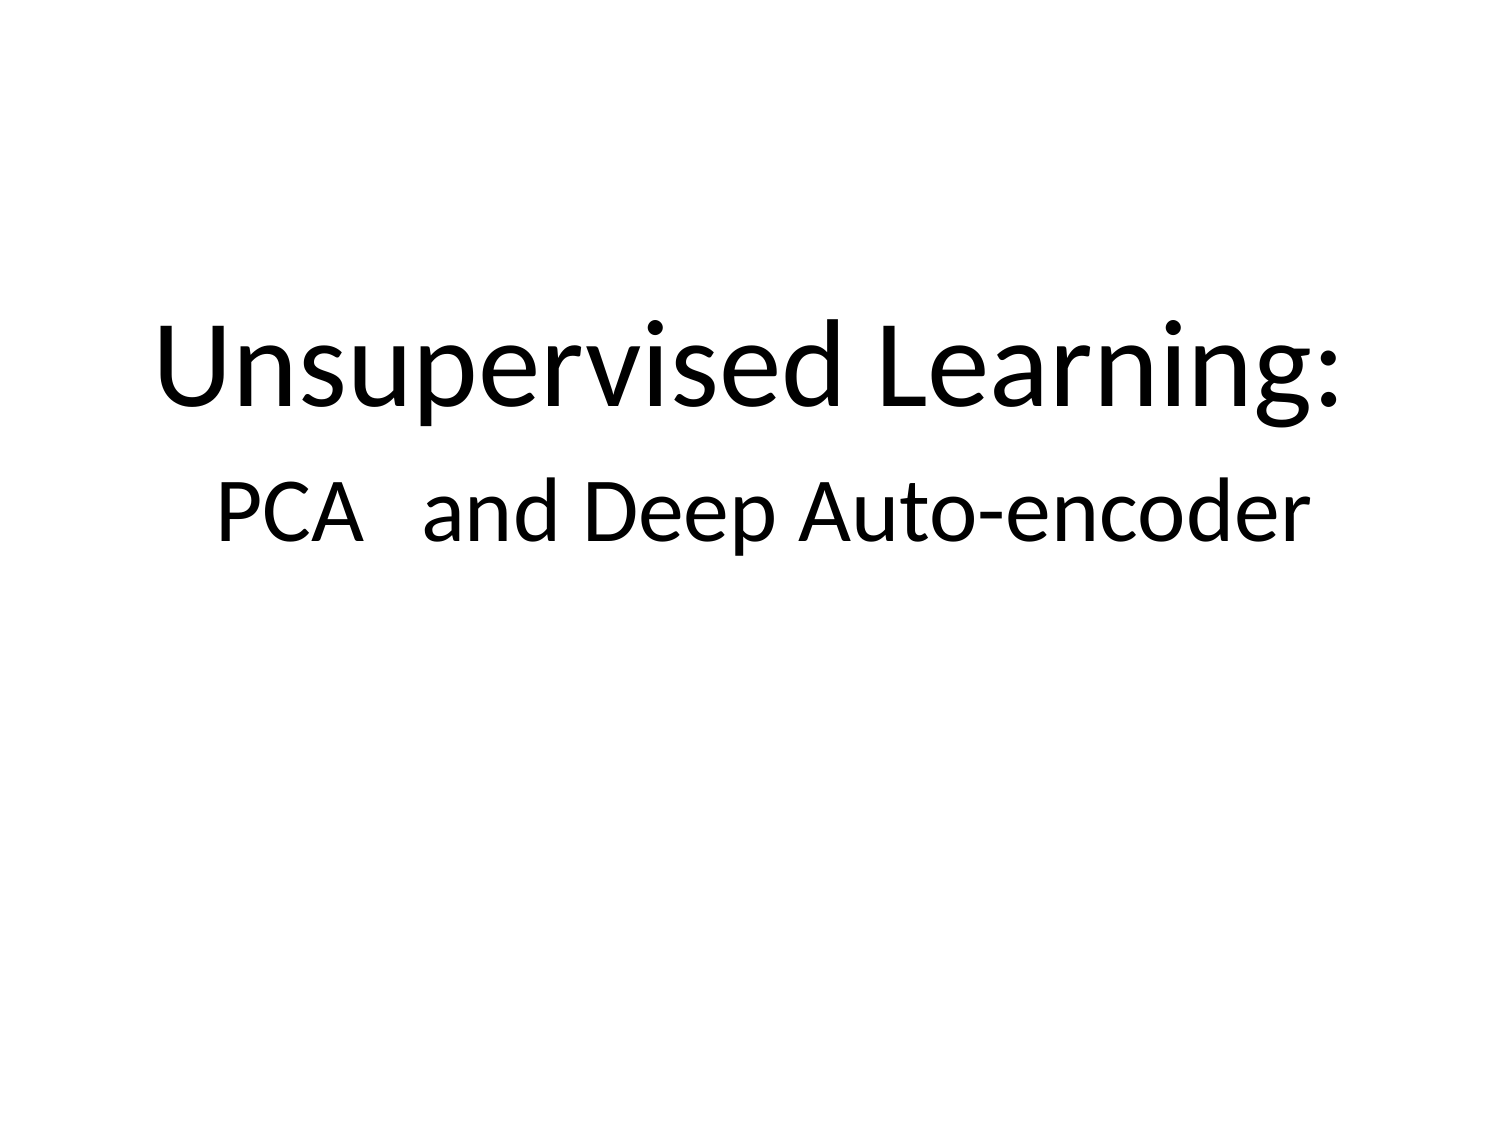

# Unsupervised Learning: PCA  and Deep Auto-encoder